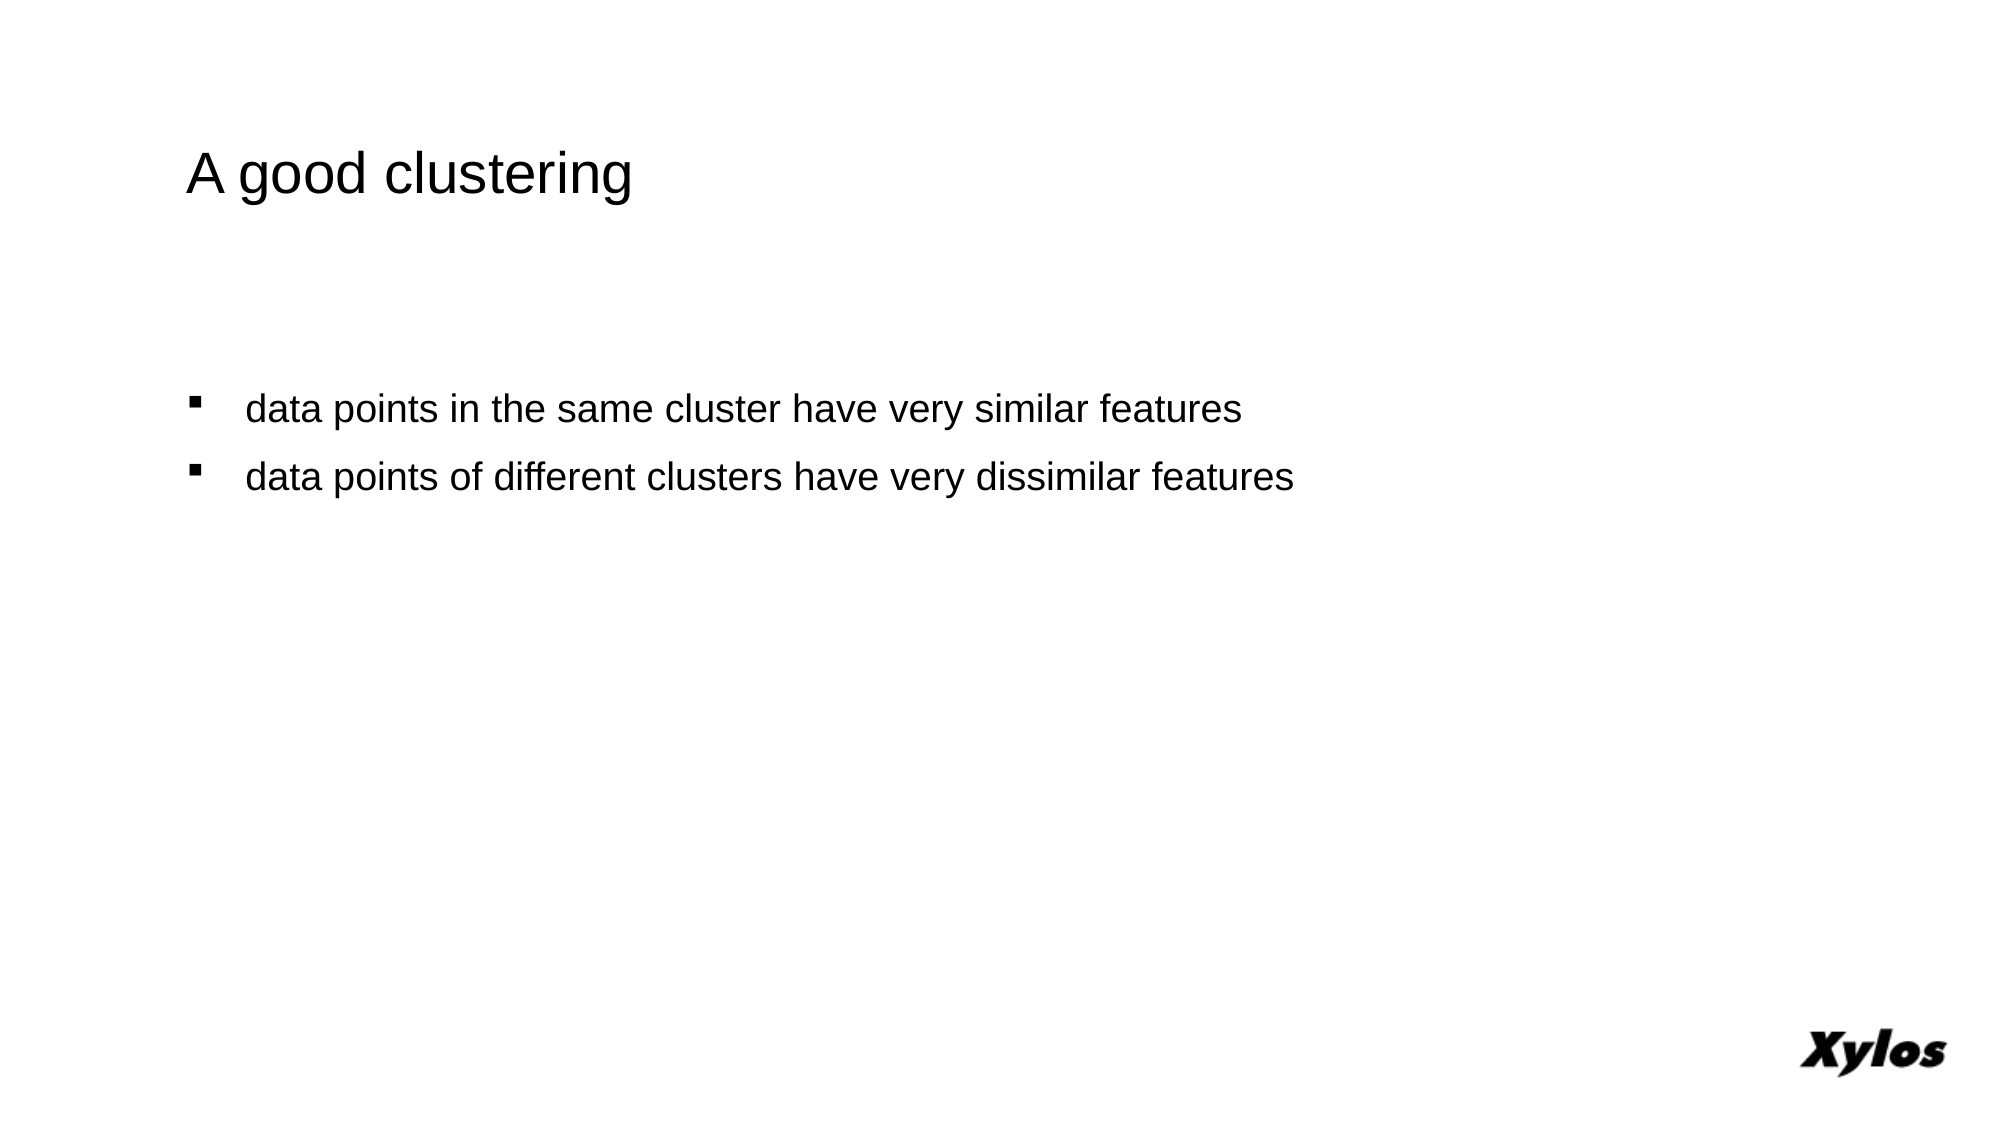

# A good clustering

data points in the same cluster have very similar features
data points of different clusters have very dissimilar features